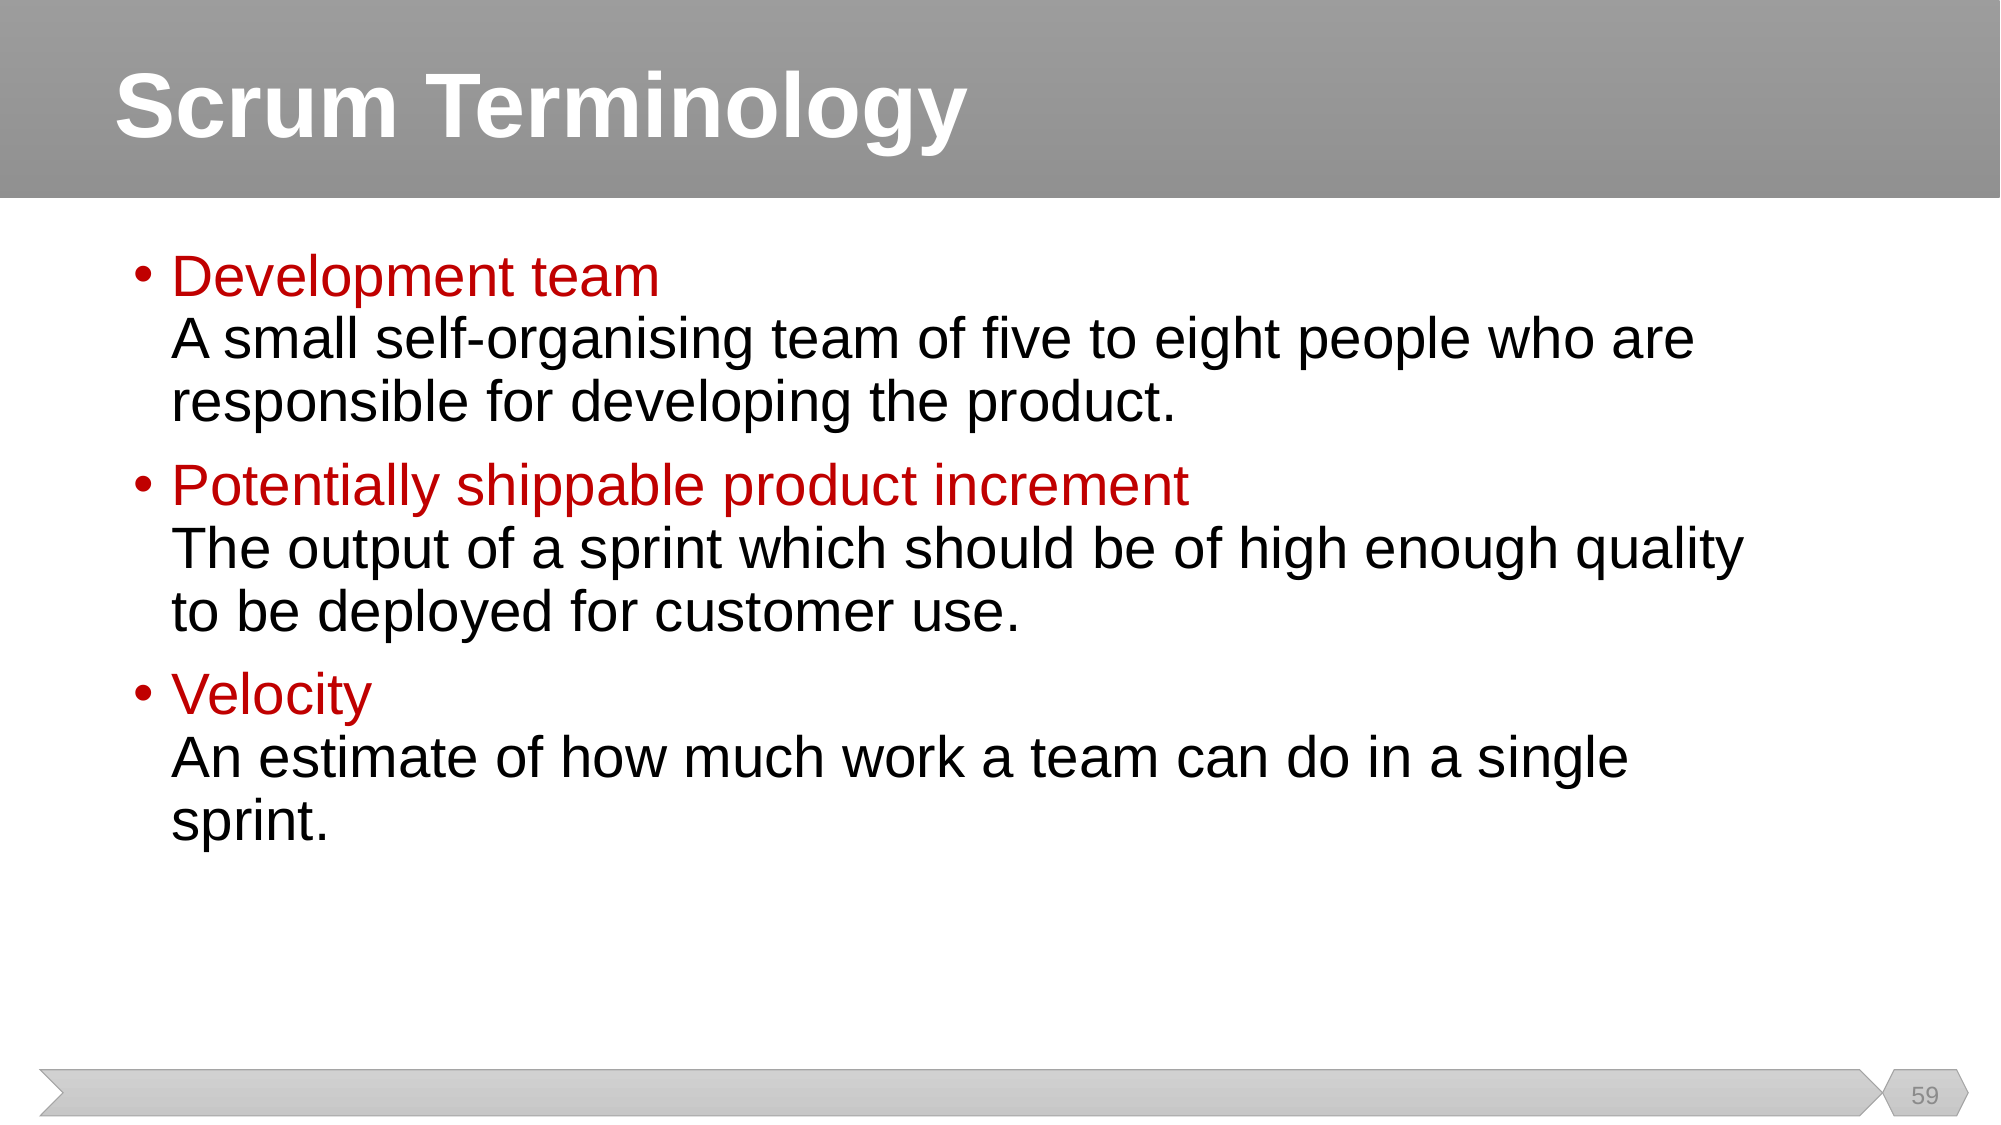

# Scrum Terminology
Development team
A small self-organising team of five to eight people who are responsible for developing the product.
Potentially shippable product increment
The output of a sprint which should be of high enough quality to be deployed for customer use.
Velocity
An estimate of how much work a team can do in a single sprint.

59